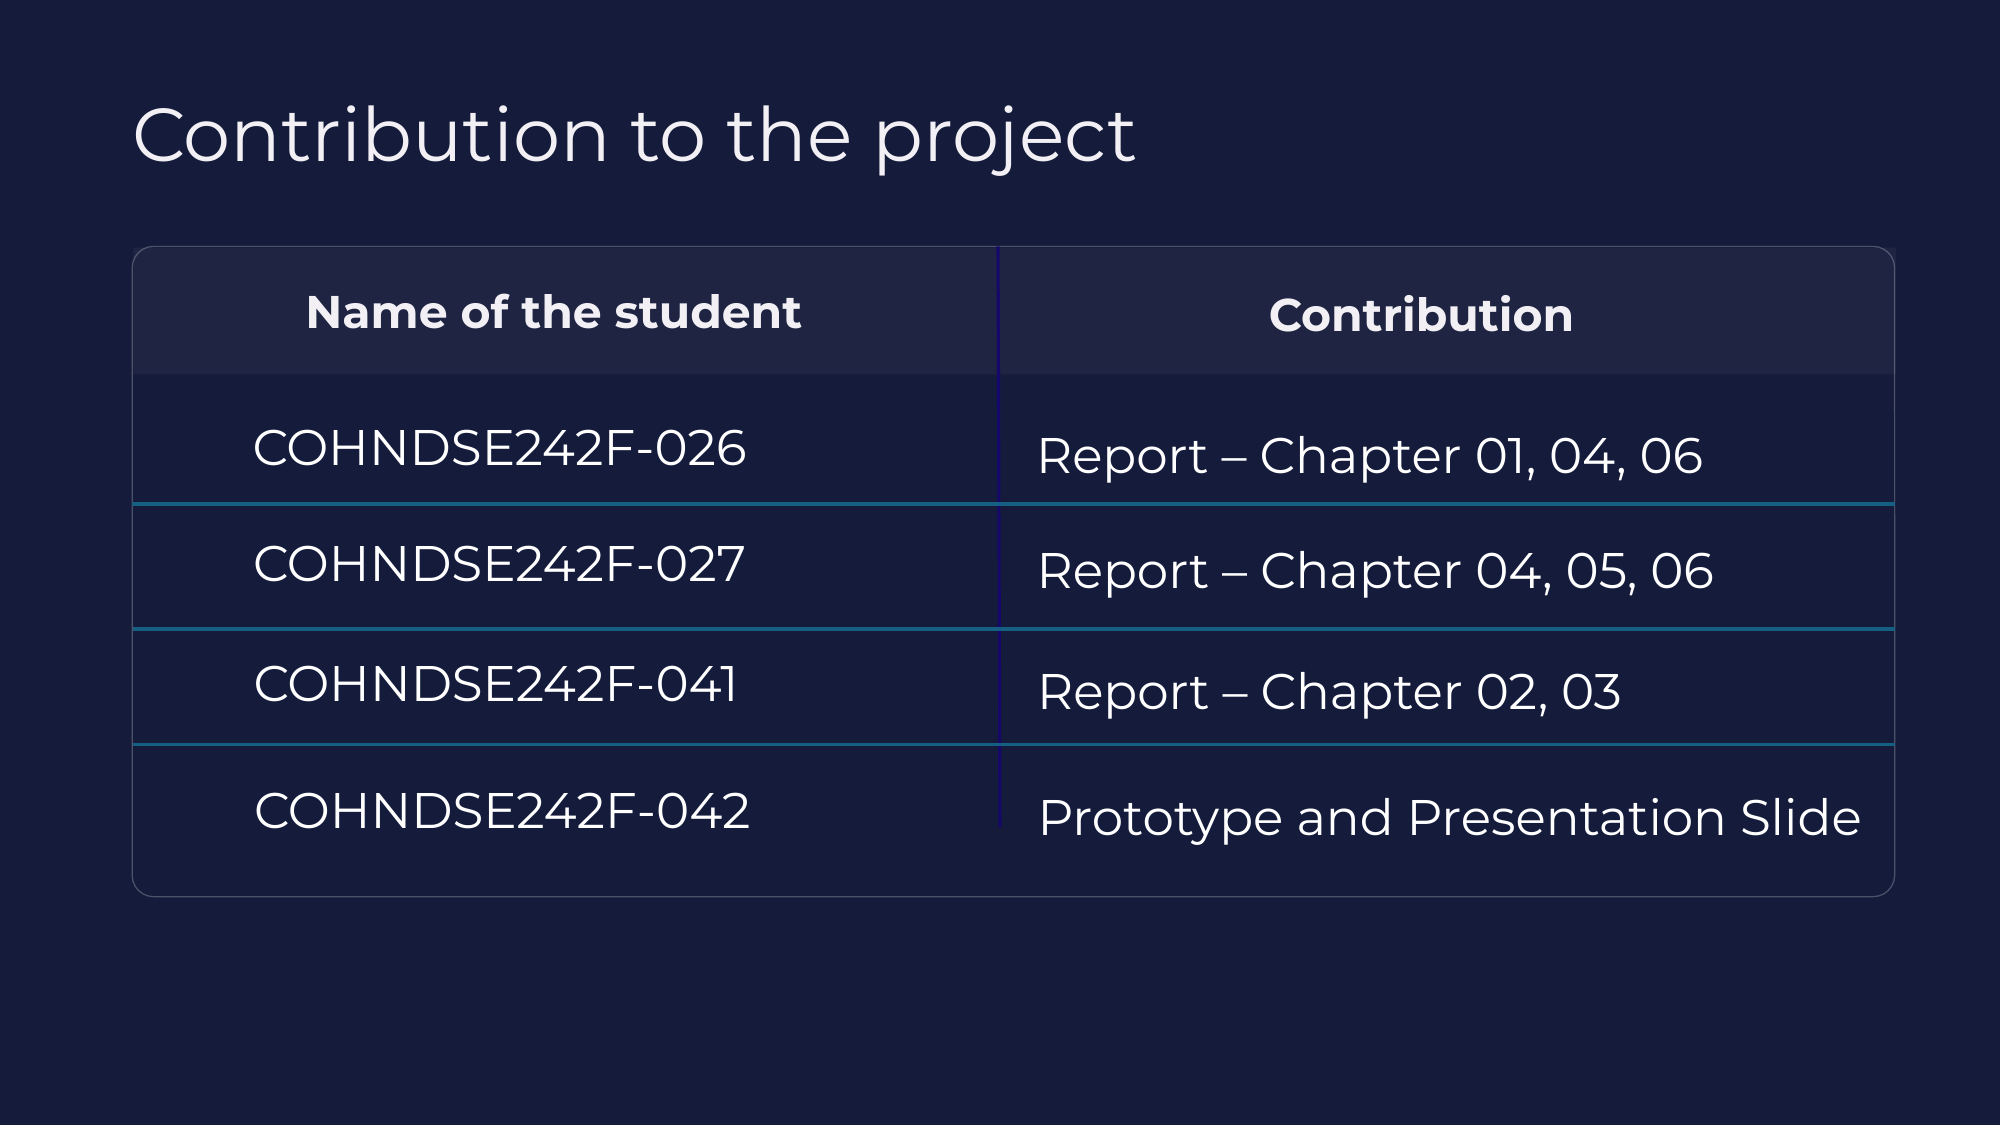

Contribution to the project

Name of the student
Contribution
COHNDSE242F-026
Report – Chapter 01, 04, 06
COHNDSE242F-027
Report – Chapter 04, 05, 06
COHNDSE242F-041
Report – Chapter 02, 03
COHNDSE242F-042
Prototype and Presentation Slide